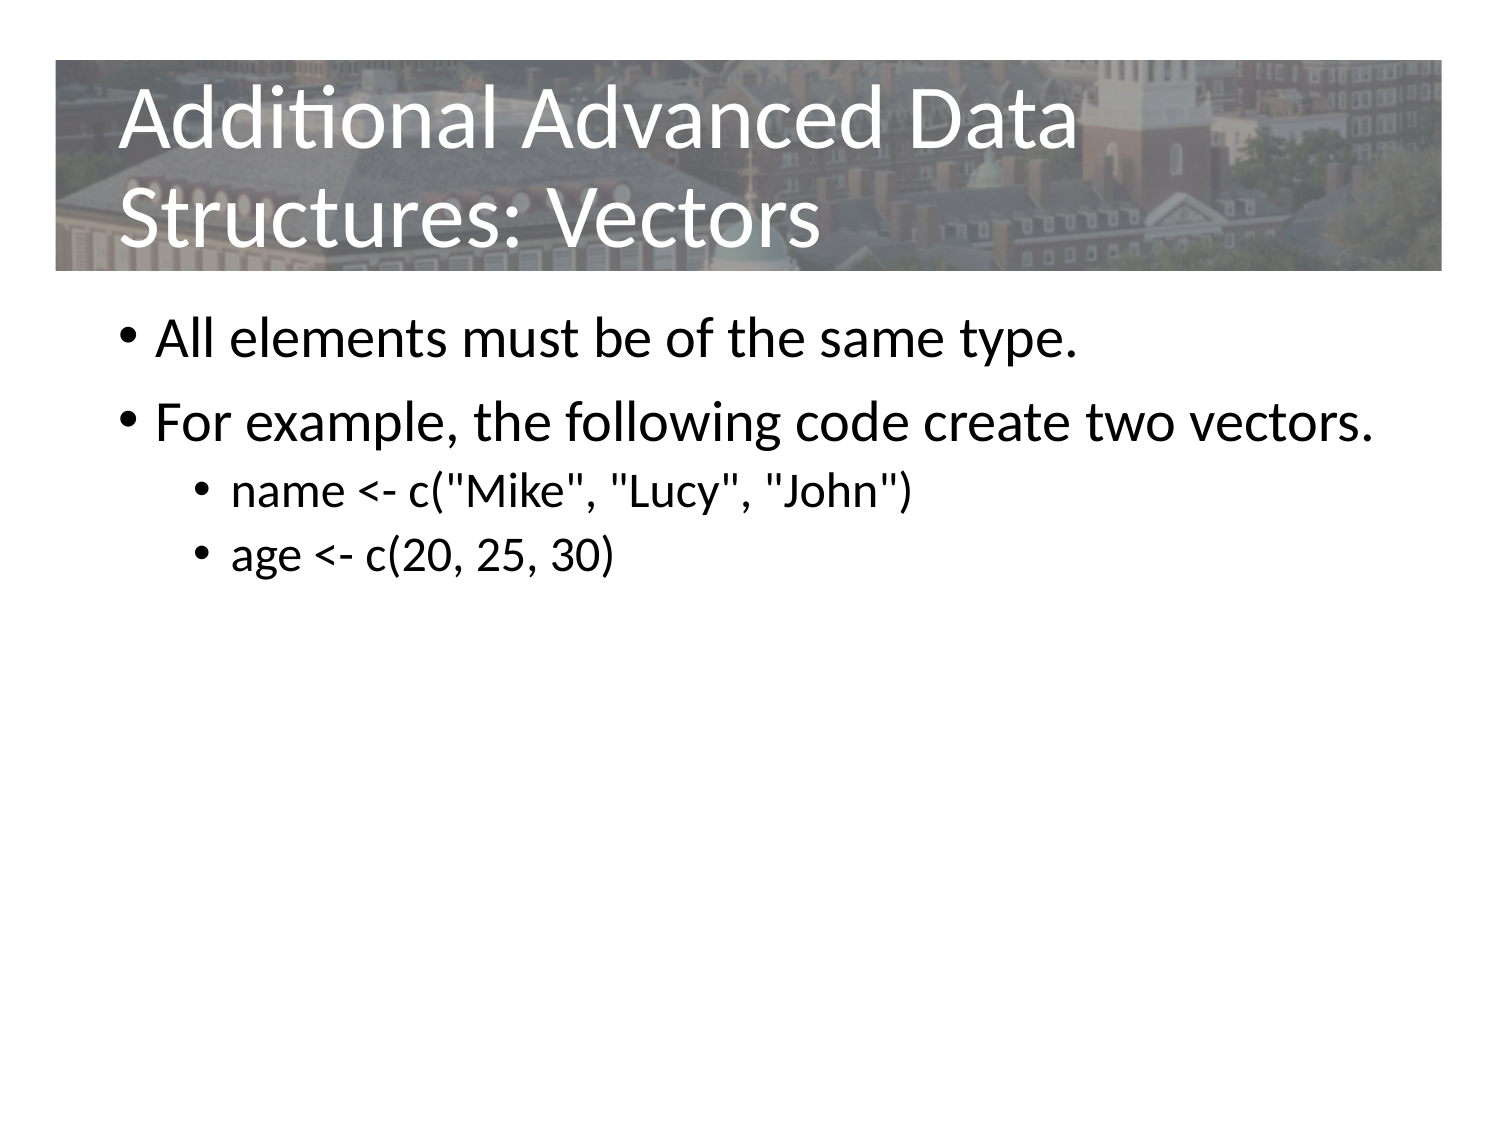

# Additional Advanced Data Structures: Vectors
All elements must be of the same type.
For example, the following code create two vectors.
name <- c("Mike", "Lucy", "John")
age <- c(20, 25, 30)